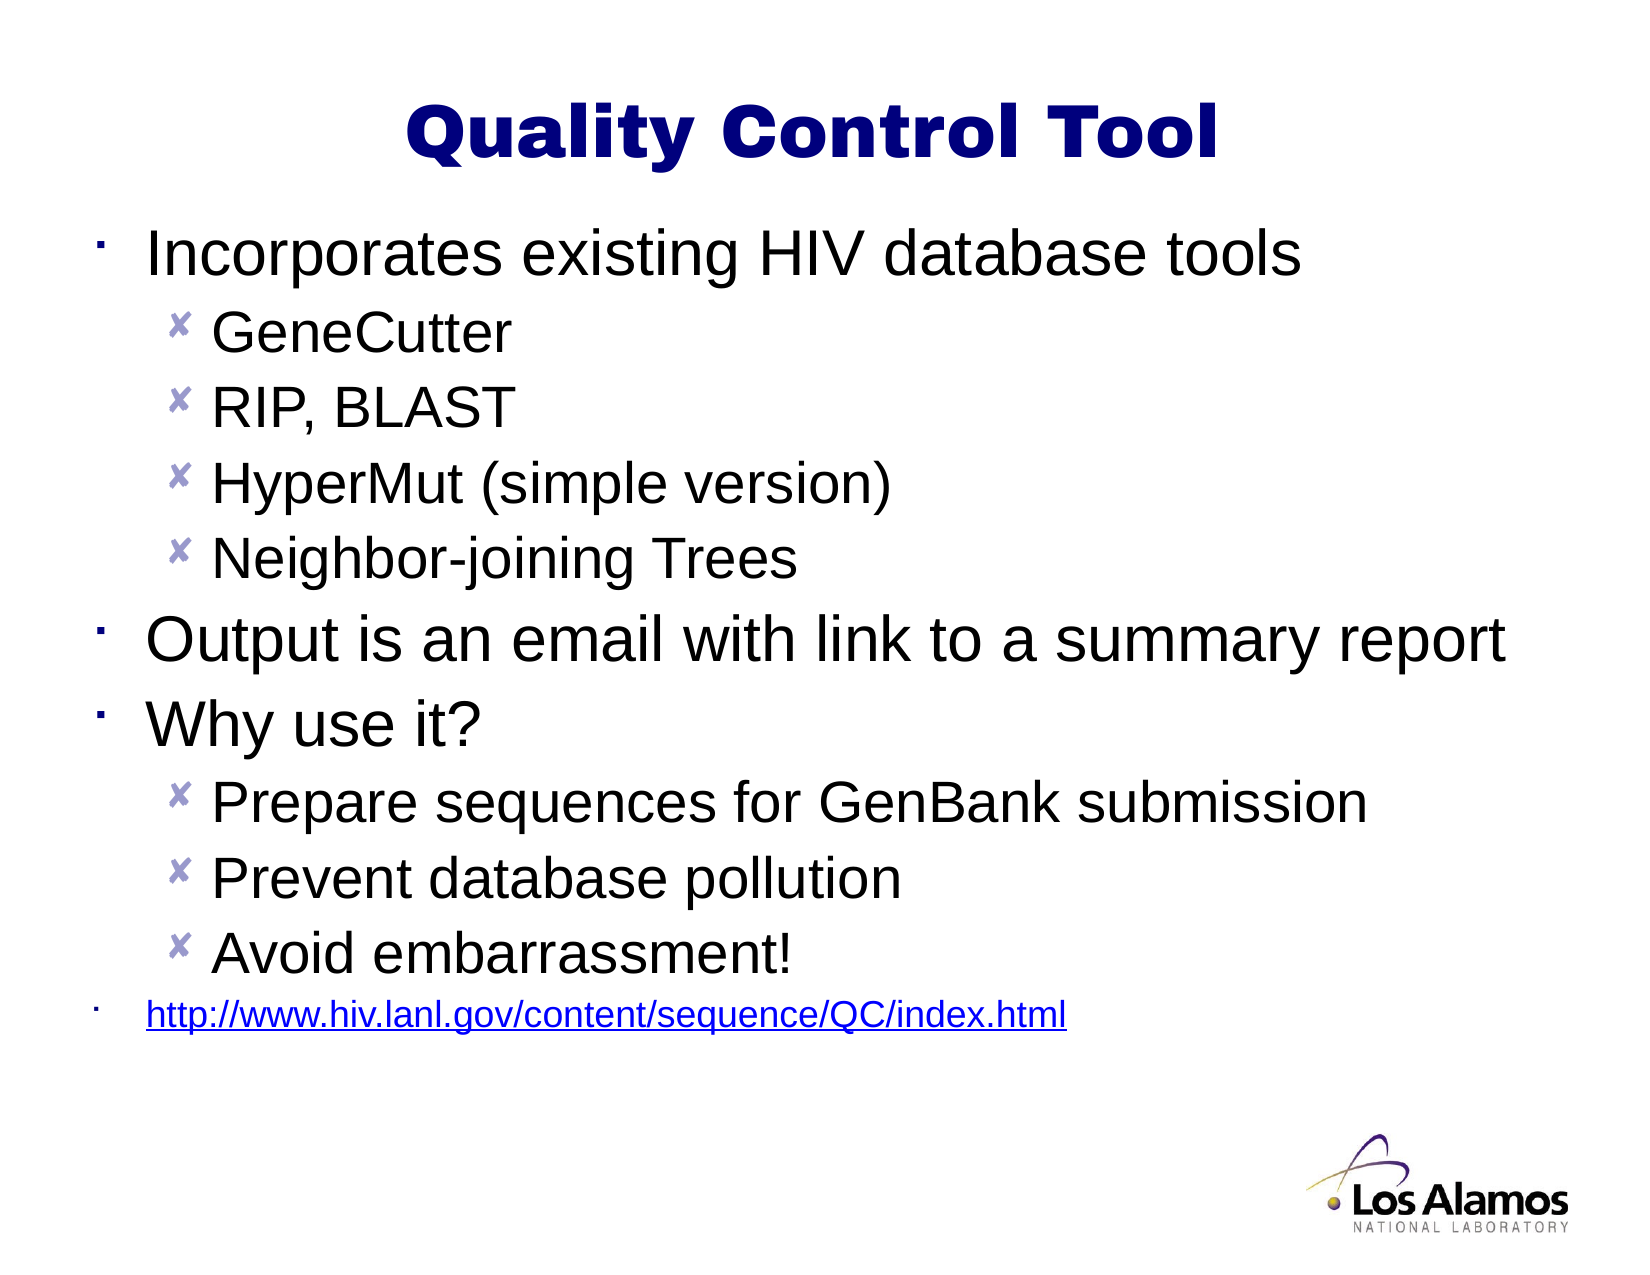

# Quality Control Tool
Incorporates existing HIV database tools
GeneCutter
RIP, BLAST
HyperMut (simple version)
Neighbor-joining Trees
Output is an email with link to a summary report
Why use it?
Prepare sequences for GenBank submission
Prevent database pollution
Avoid embarrassment!
http://www.hiv.lanl.gov/content/sequence/QC/index.html